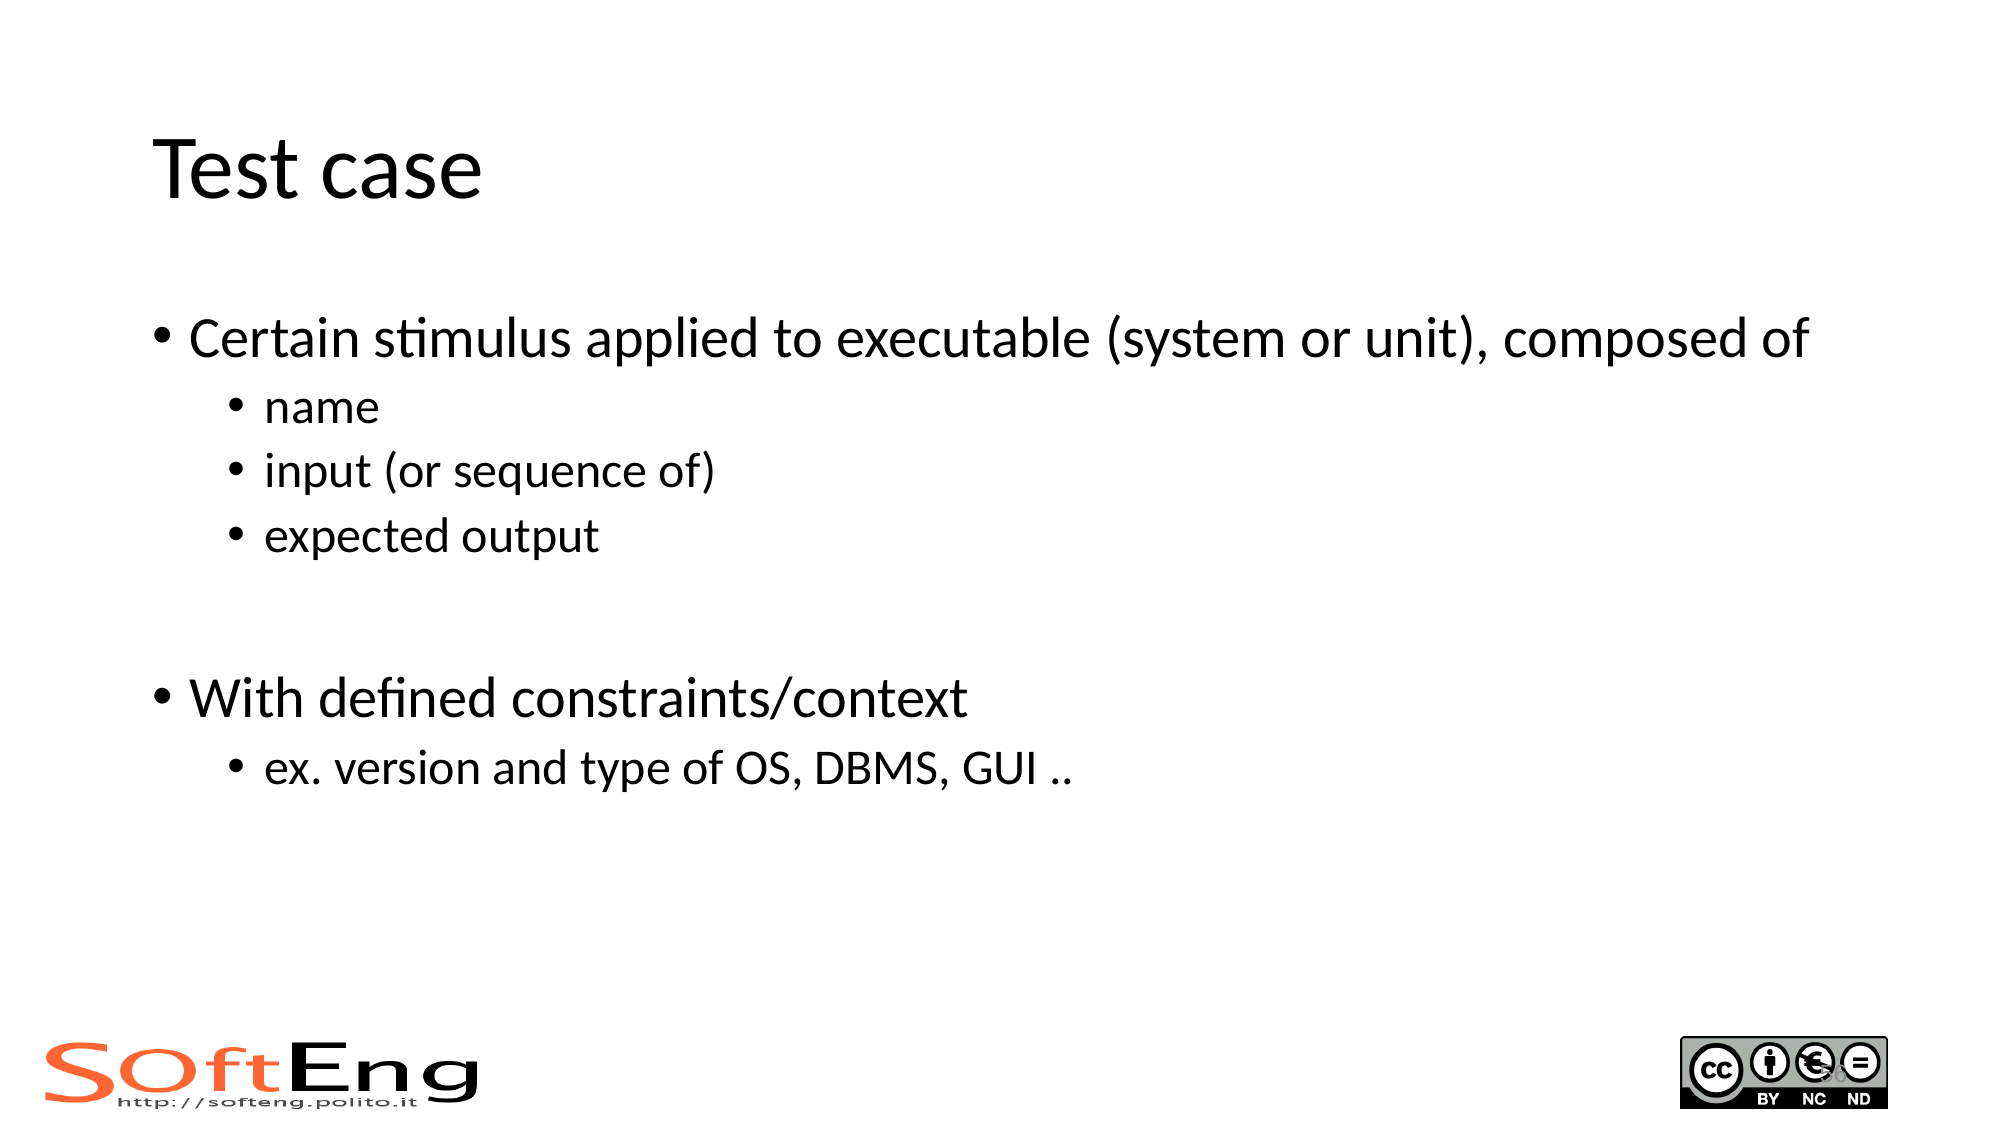

# Test case
Certain stimulus applied to executable (system or unit), composed of
name
input (or sequence of)
expected output

With defined constraints/context
ex. version and type of OS, DBMS, GUI ..
56